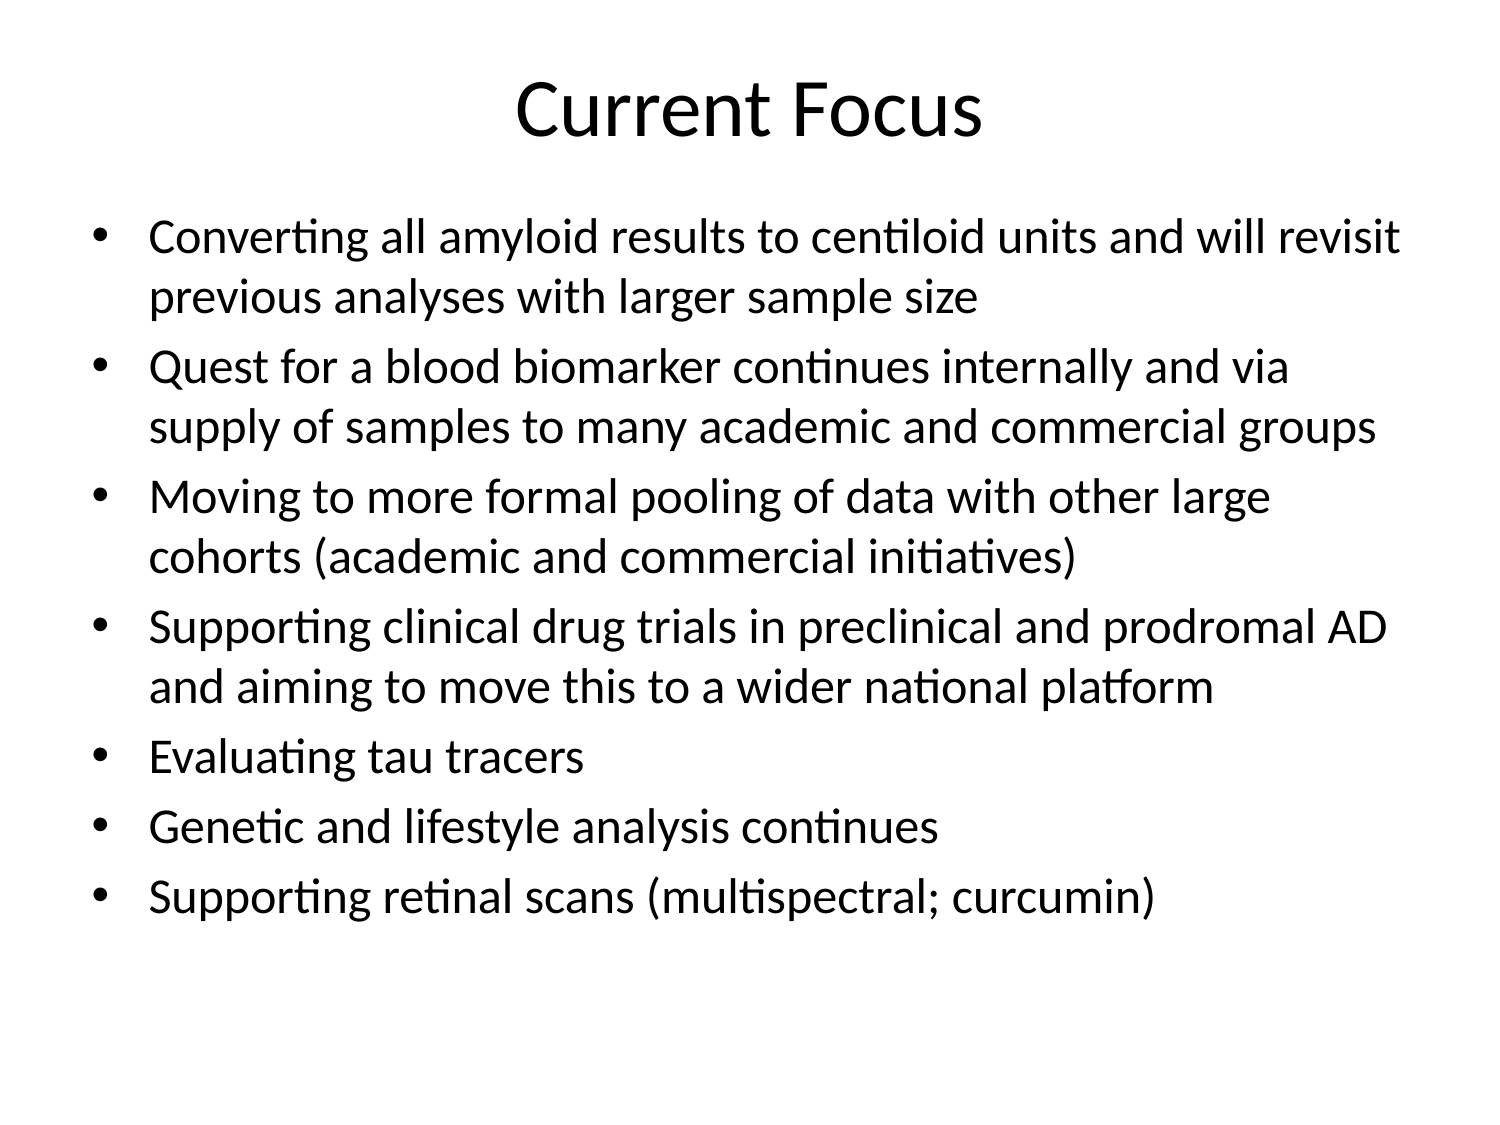

# Current Focus
Converting all amyloid results to centiloid units and will revisit previous analyses with larger sample size
Quest for a blood biomarker continues internally and via supply of samples to many academic and commercial groups
Moving to more formal pooling of data with other large cohorts (academic and commercial initiatives)
Supporting clinical drug trials in preclinical and prodromal AD and aiming to move this to a wider national platform
Evaluating tau tracers
Genetic and lifestyle analysis continues
Supporting retinal scans (multispectral; curcumin)